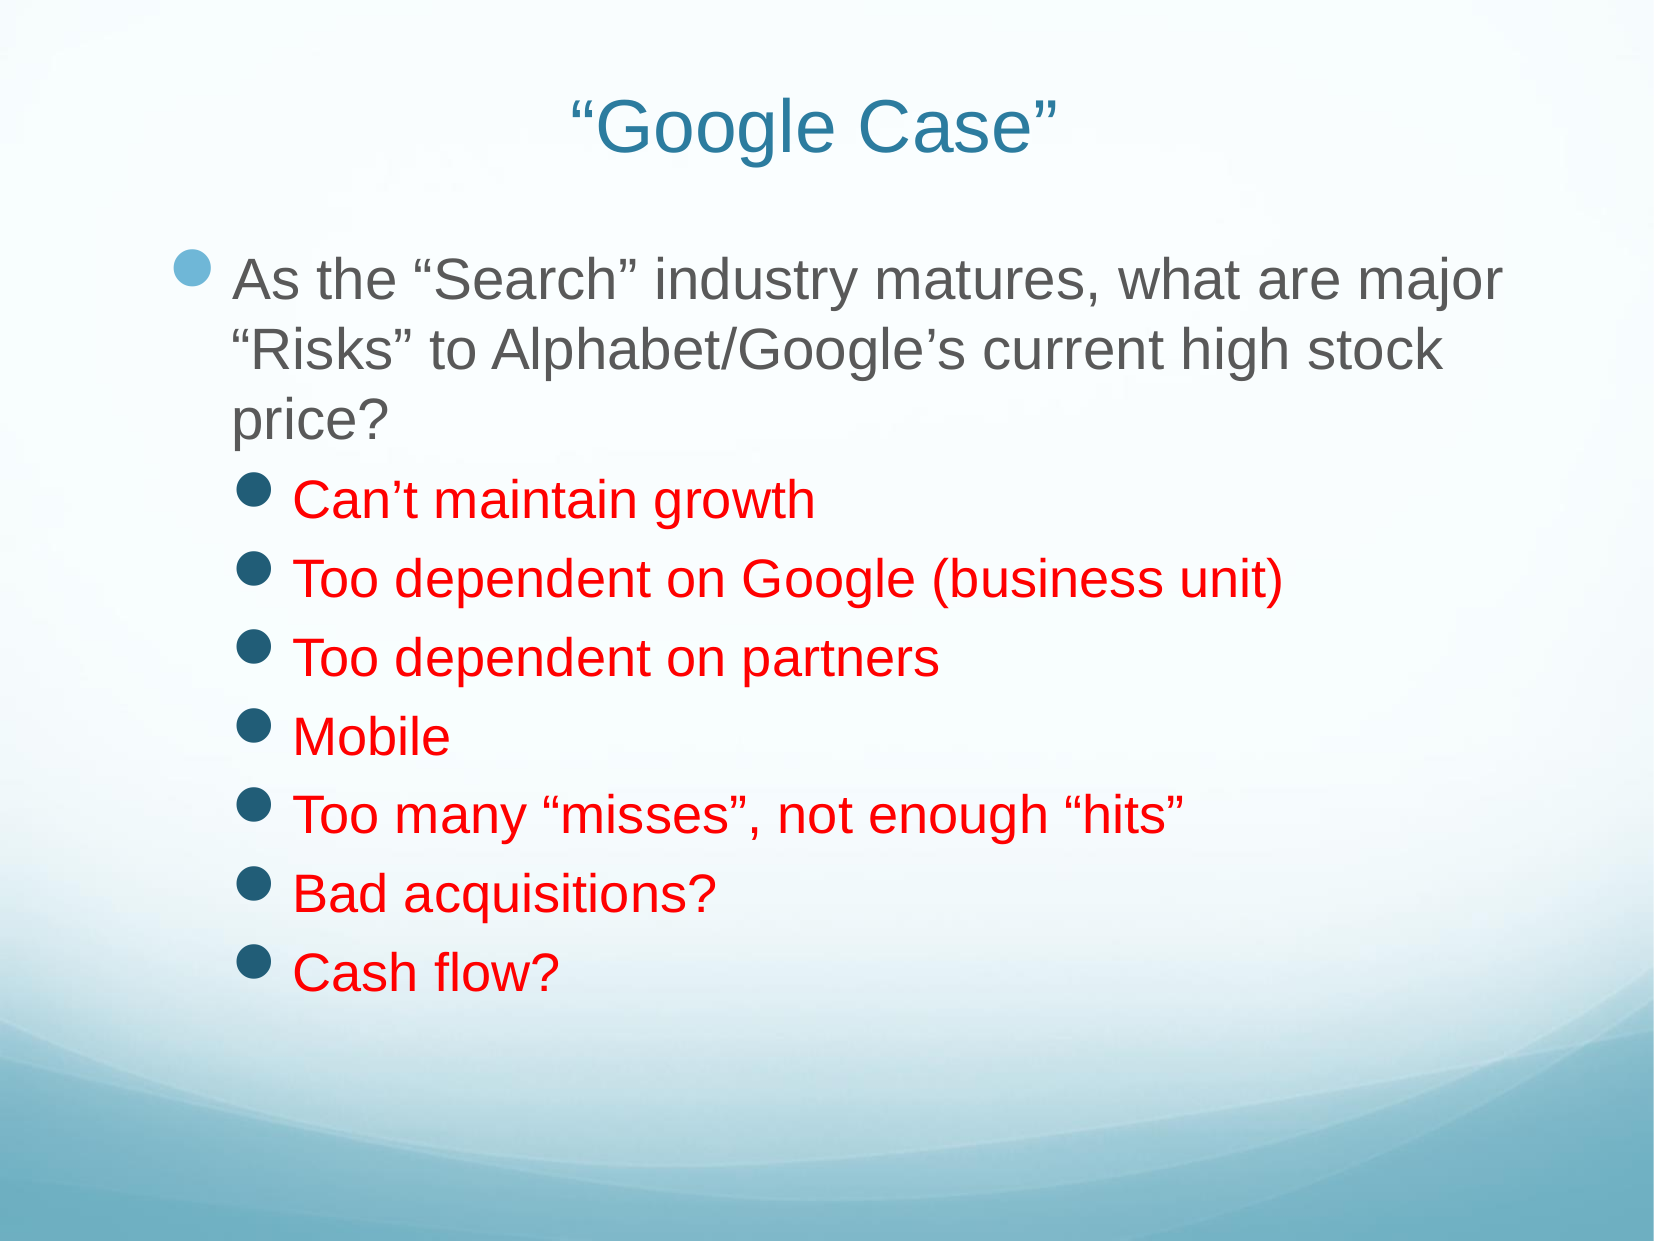

# “Google Case”
As the “Search” industry matures, what are major “Risks” to Alphabet/Google’s current high stock price?
Can’t maintain growth
Too dependent on Google (business unit)
Too dependent on partners
Mobile
Too many “misses”, not enough “hits”
Bad acquisitions?
Cash flow?